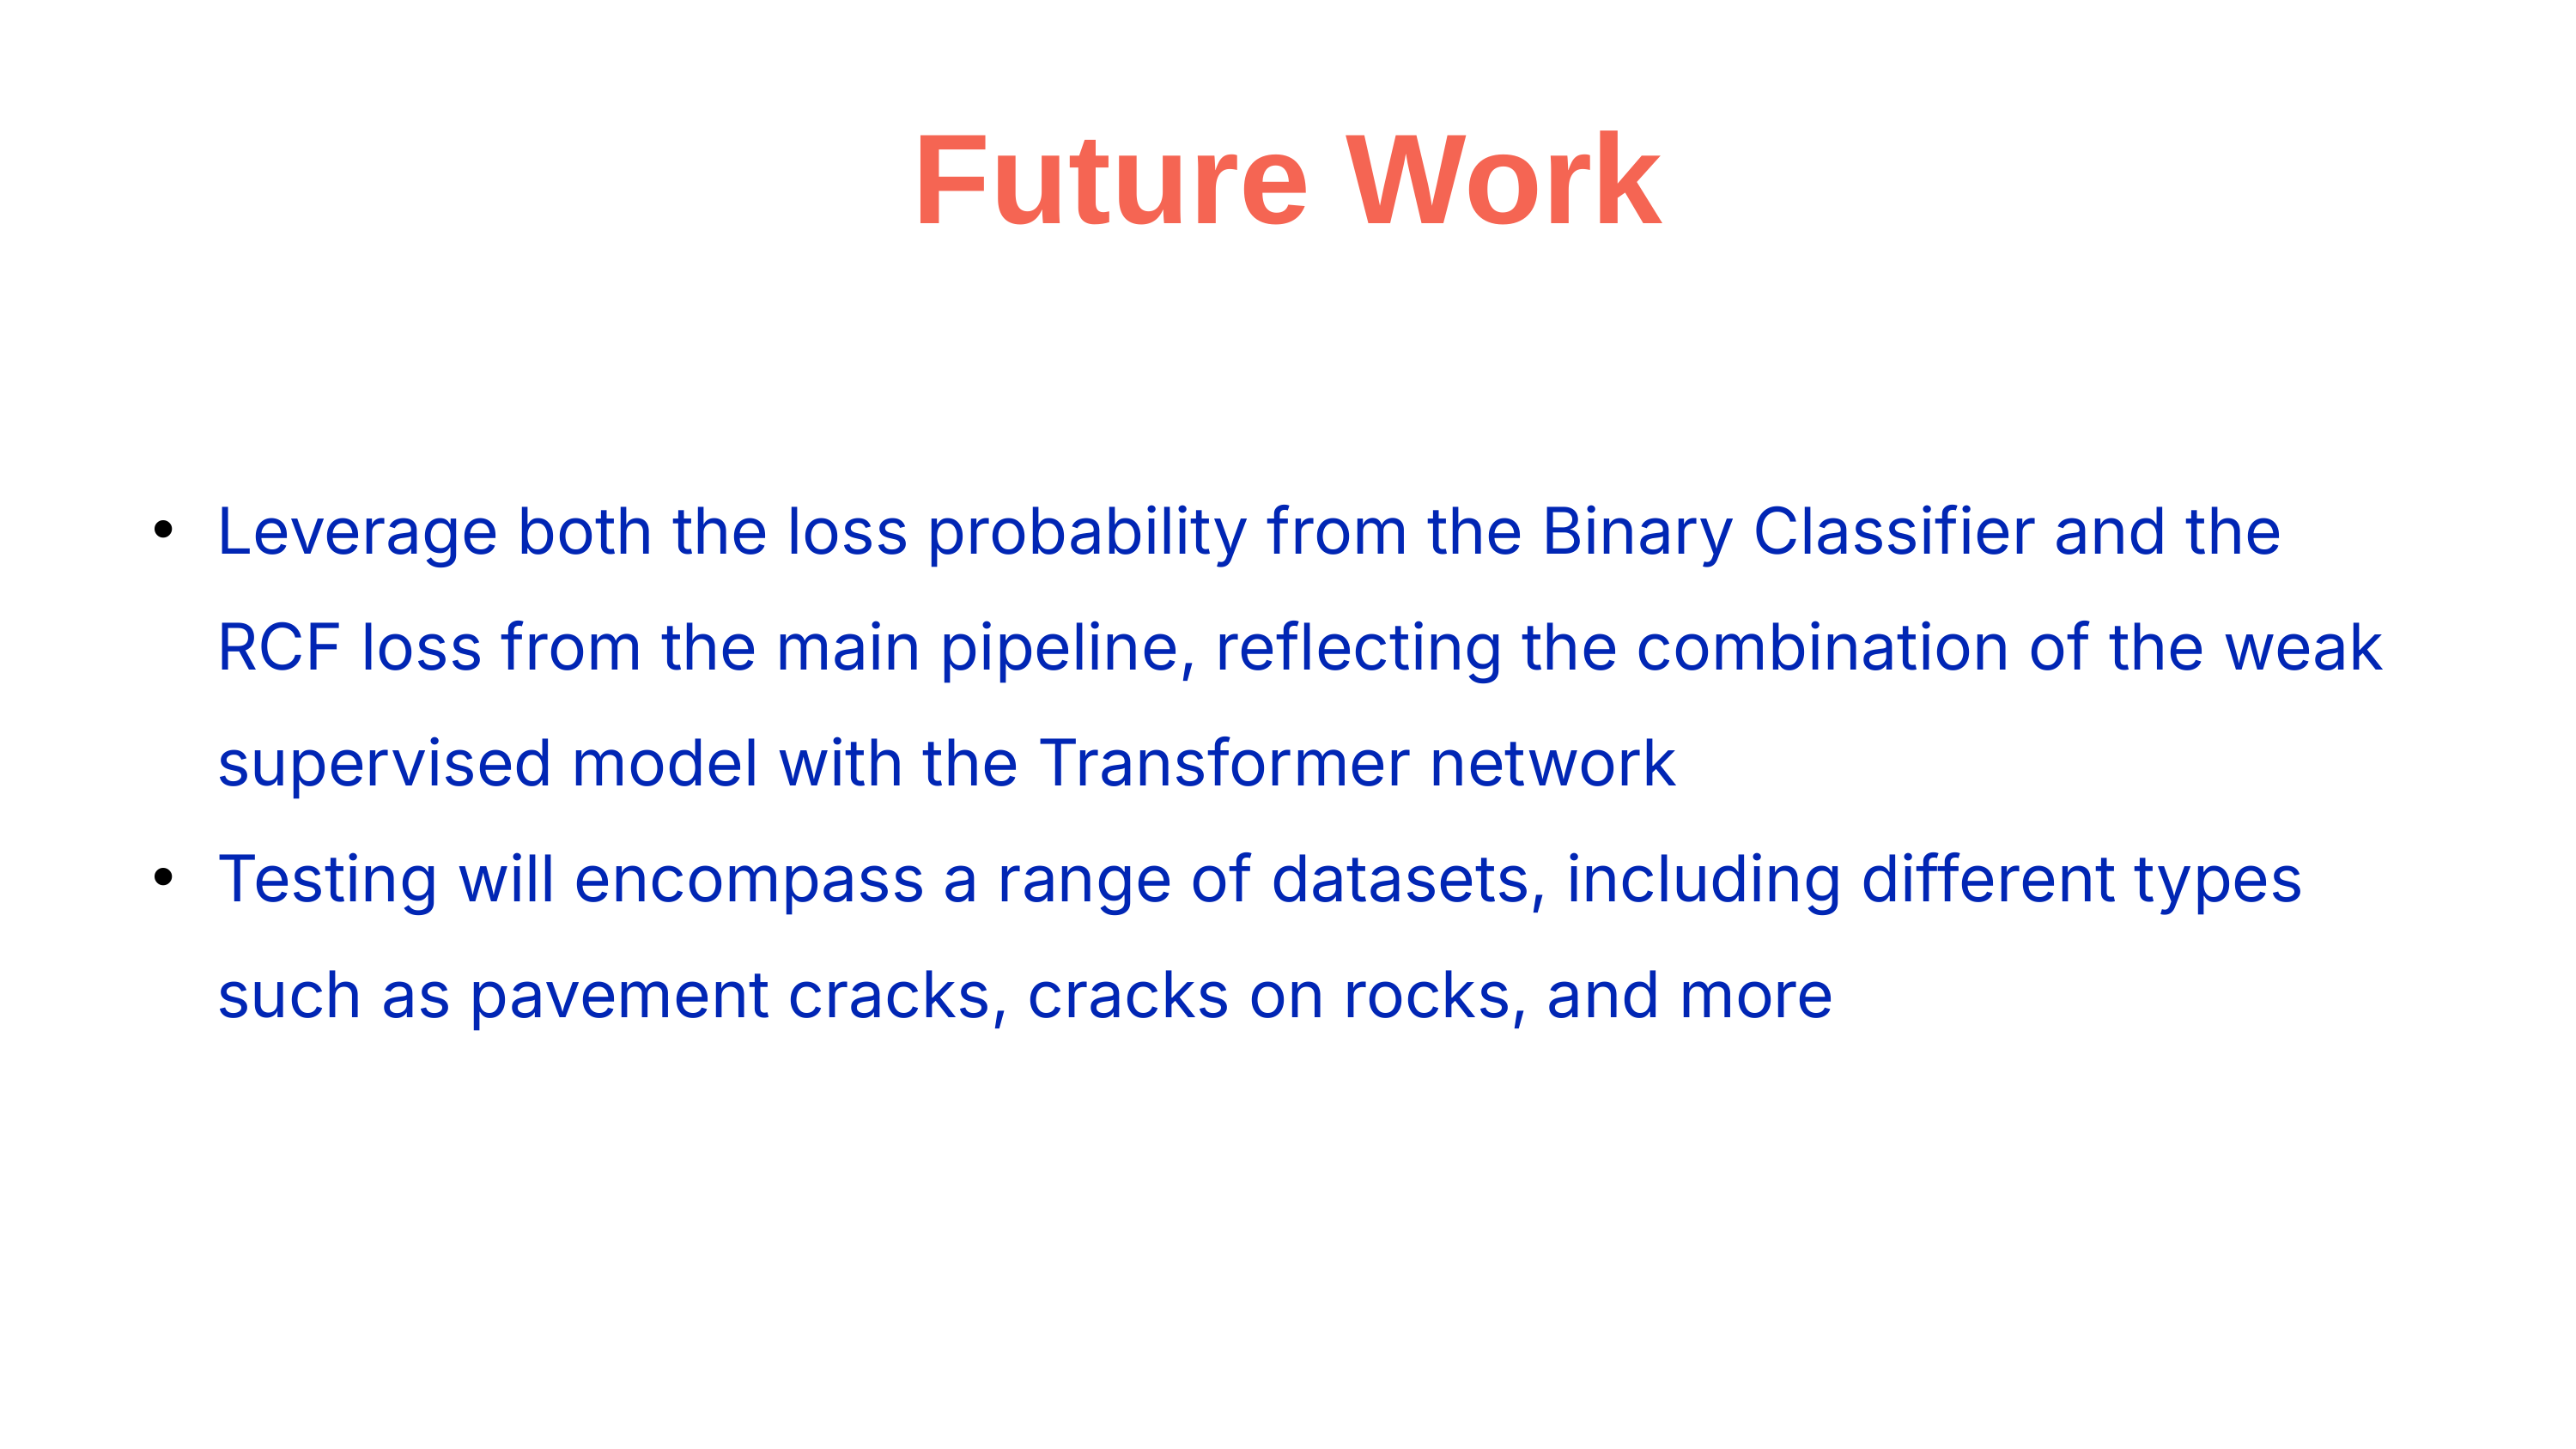

Future Work
Leverage both the loss probability from the Binary Classifier and the RCF loss from the main pipeline, reflecting the combination of the weak supervised model with the Transformer network
Testing will encompass a range of datasets, including different types such as pavement cracks, cracks on rocks, and more